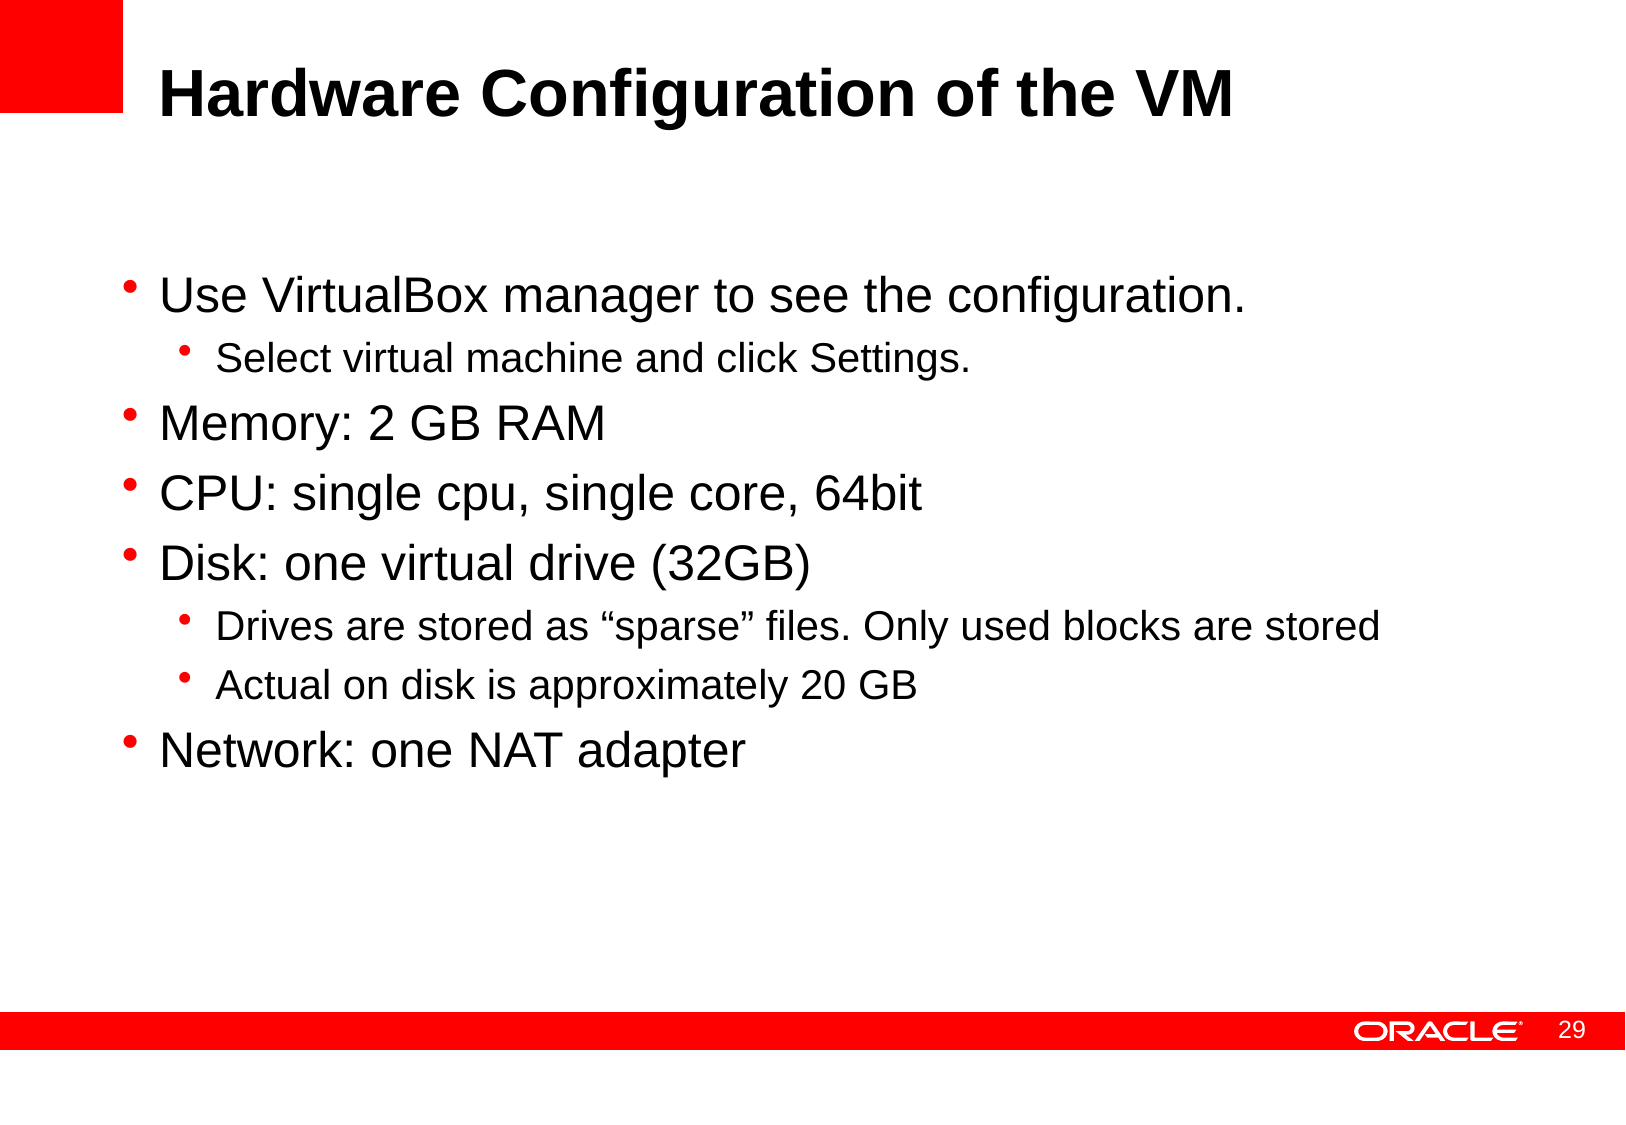

# Hardware Configuration of the VM
Use VirtualBox manager to see the configuration.
Select virtual machine and click Settings.
Memory: 2 GB RAM
CPU: single cpu, single core, 64bit
Disk: one virtual drive (32GB)
Drives are stored as “sparse” files. Only used blocks are stored
Actual on disk is approximately 20 GB
Network: one NAT adapter